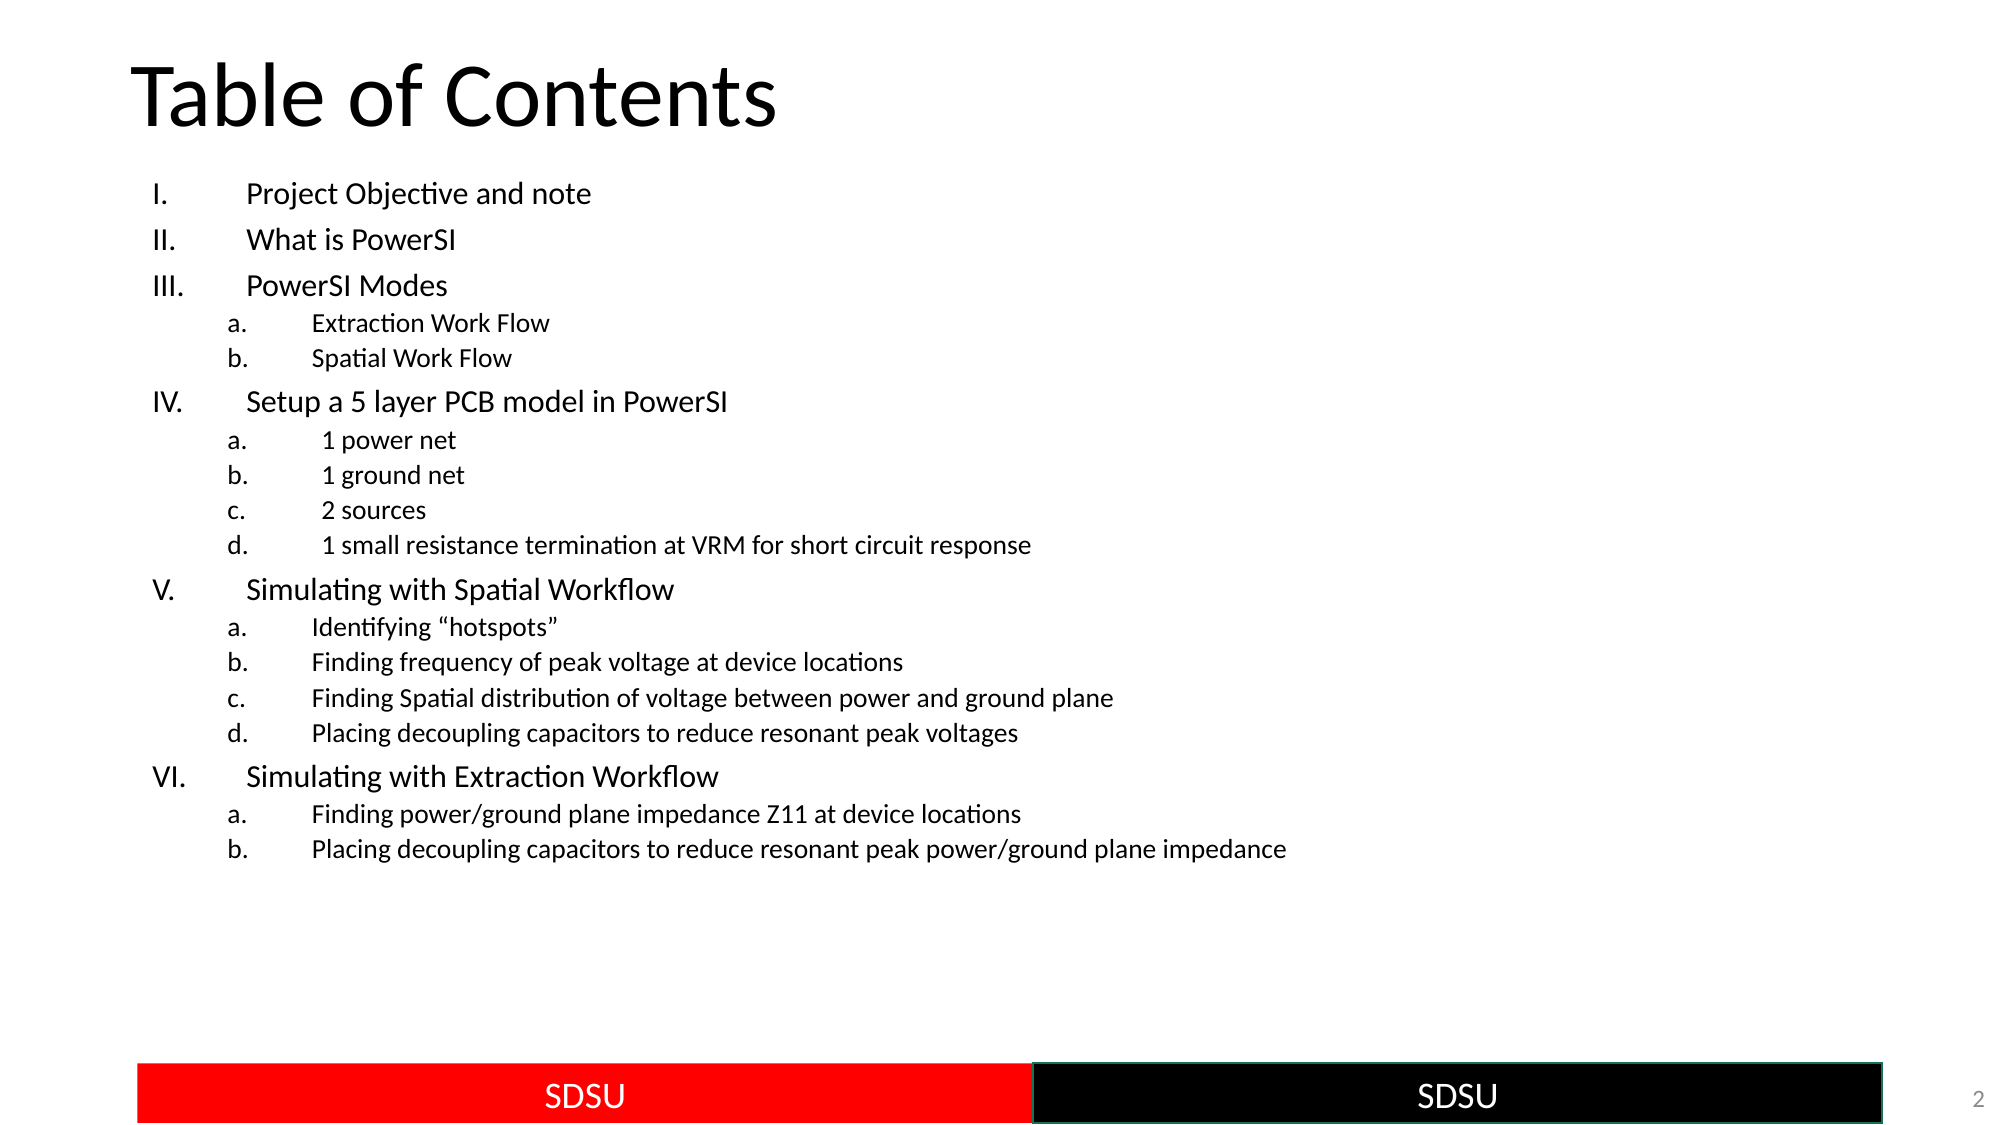

# Table of Contents
Project Objective and note
What is PowerSI
PowerSI Modes
Extraction Work Flow
Spatial Work Flow
Setup a 5 layer PCB model in PowerSI
1 power net
1 ground net
2 sources
1 small resistance termination at VRM for short circuit response
Simulating with Spatial Workflow
Identifying “hotspots”
Finding frequency of peak voltage at device locations
Finding Spatial distribution of voltage between power and ground plane
Placing decoupling capacitors to reduce resonant peak voltages
Simulating with Extraction Workflow
Finding power/ground plane impedance Z11 at device locations
Placing decoupling capacitors to reduce resonant peak power/ground plane impedance

2